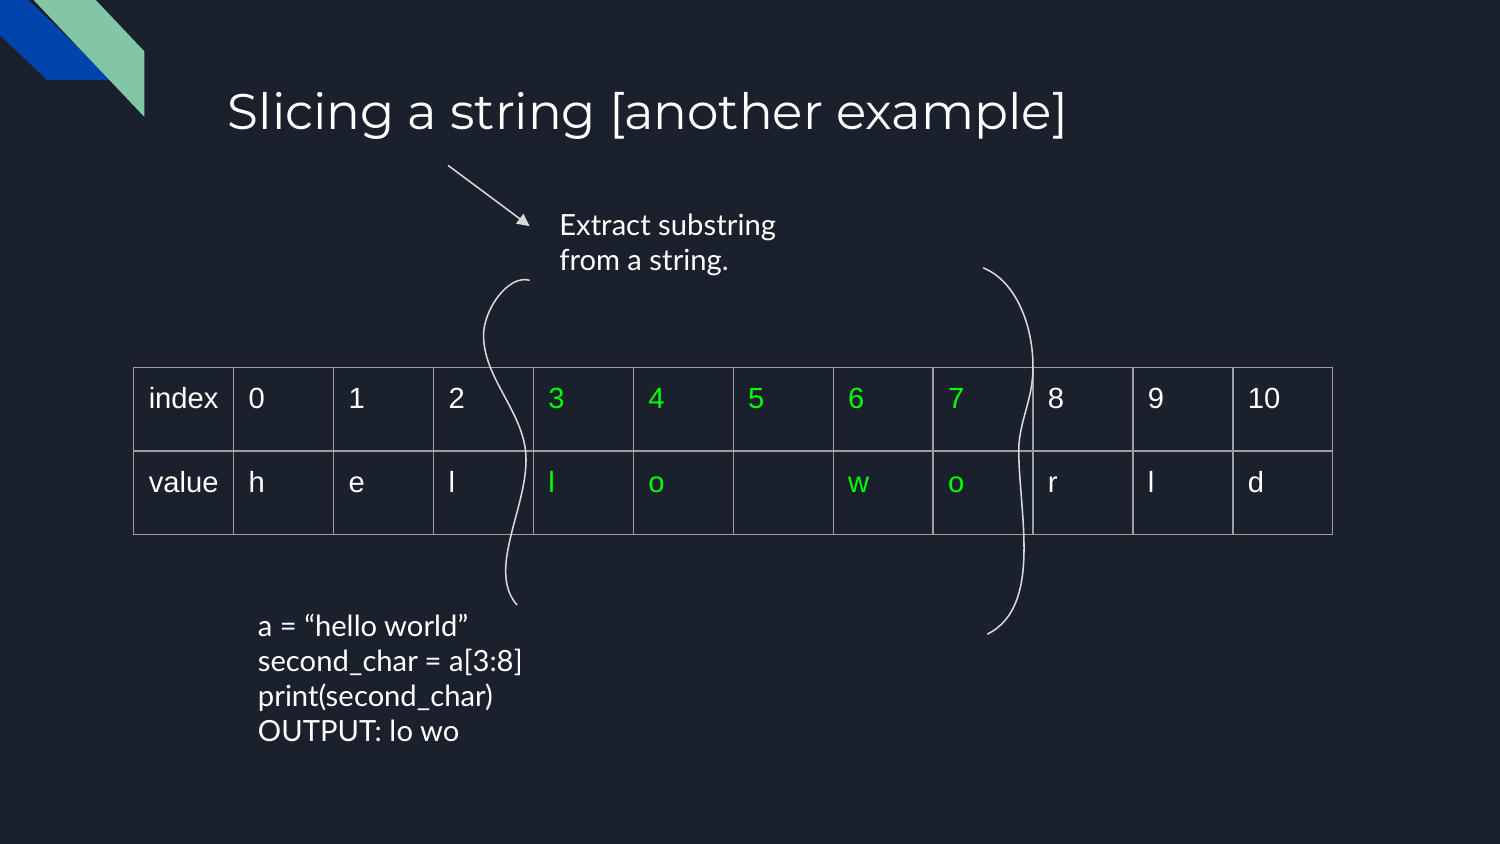

# Slicing a string [another example]
Extract substring from a string.

| index | 0 | 1 | 2 | 3 | 4 | 5 | 6 | 7 | 8 | 9 | 10 |
| --- | --- | --- | --- | --- | --- | --- | --- | --- | --- | --- | --- |
| value | h | e | l | l | o |  | w | o | r | l | d |
a = “hello world”
second_char = a[3:8]
print(second_char)
OUTPUT: lo wo